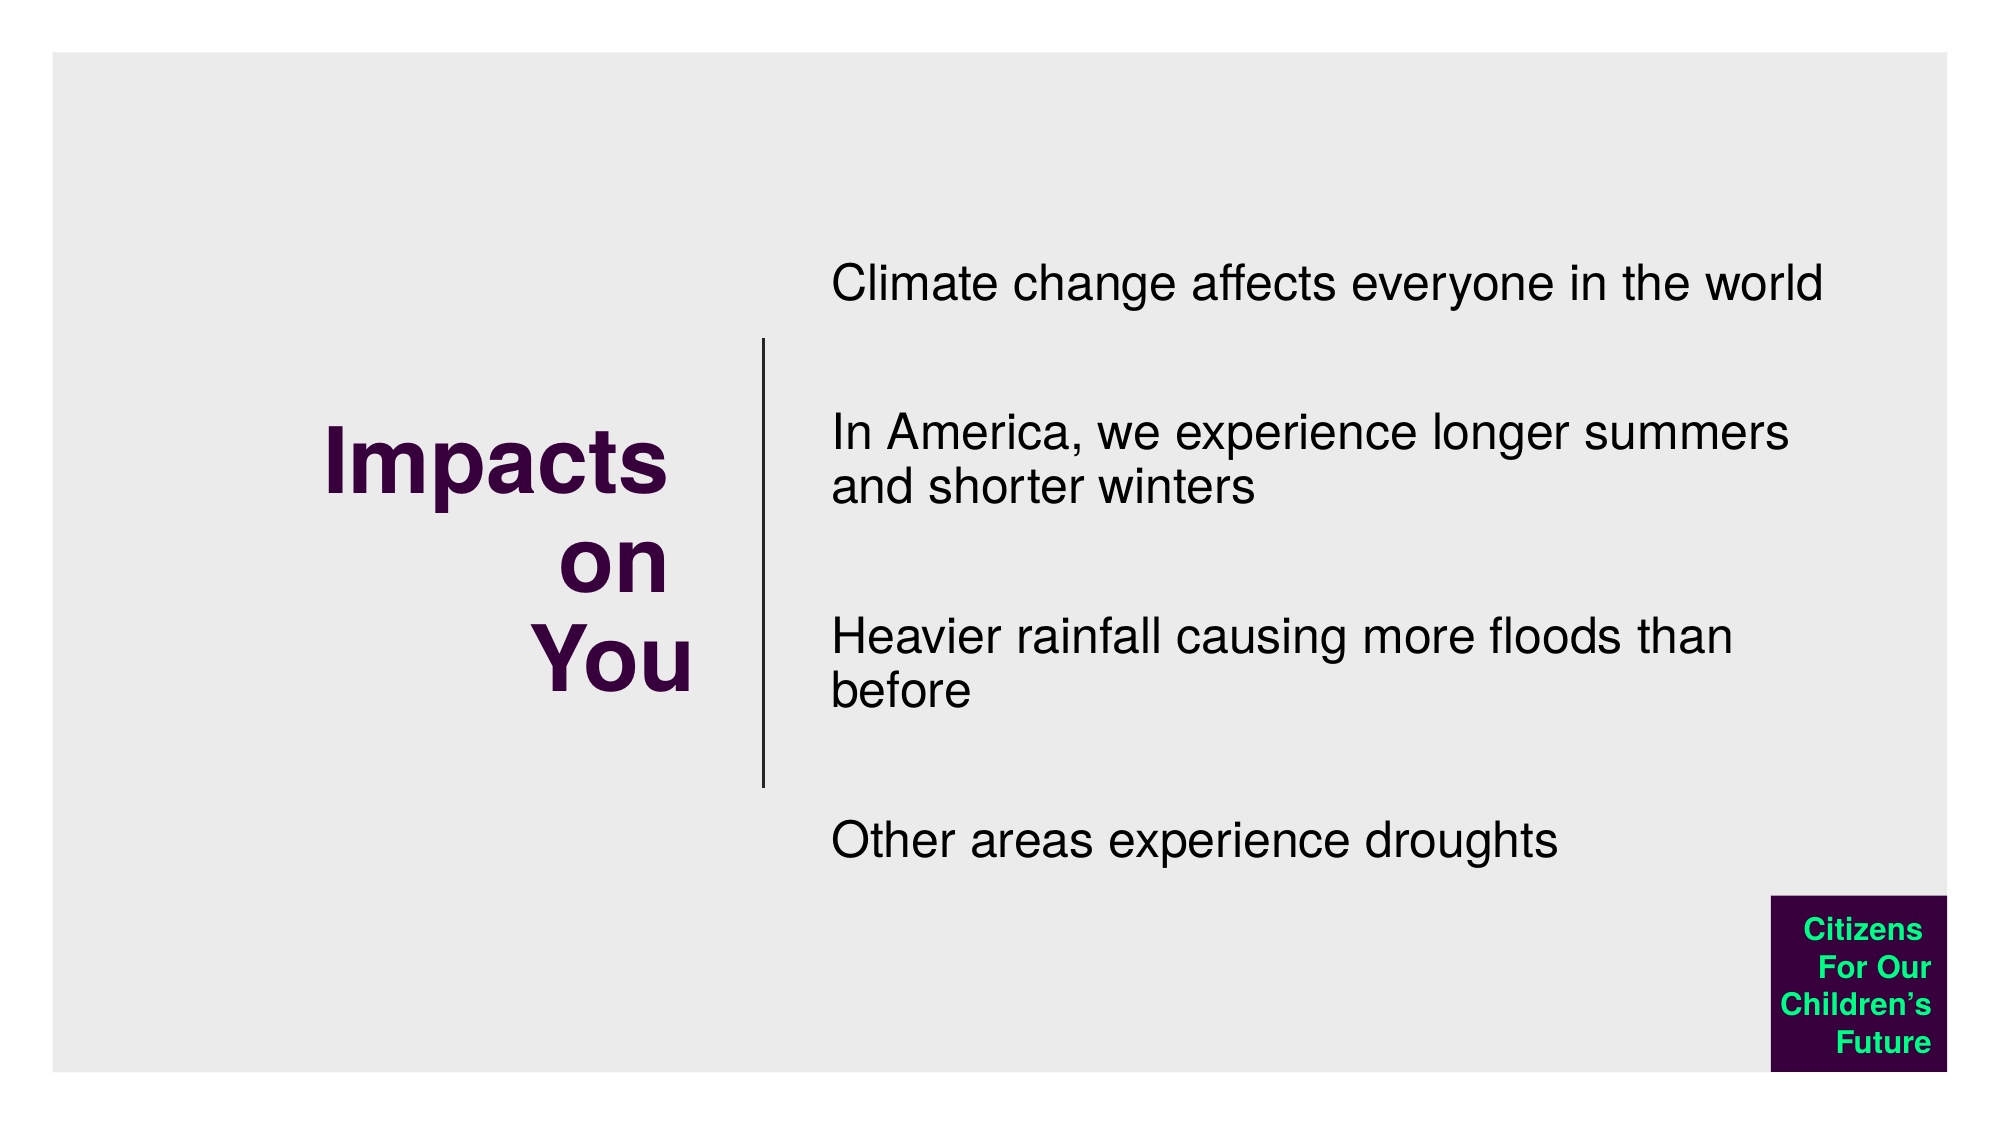

# Impacts on You
Climate change affects everyone in the world

In America, we experience longer summers and shorter winters

Heavier rainfall causing more floods than before

Other areas experience droughts

Citizens
For Our Children’s Future